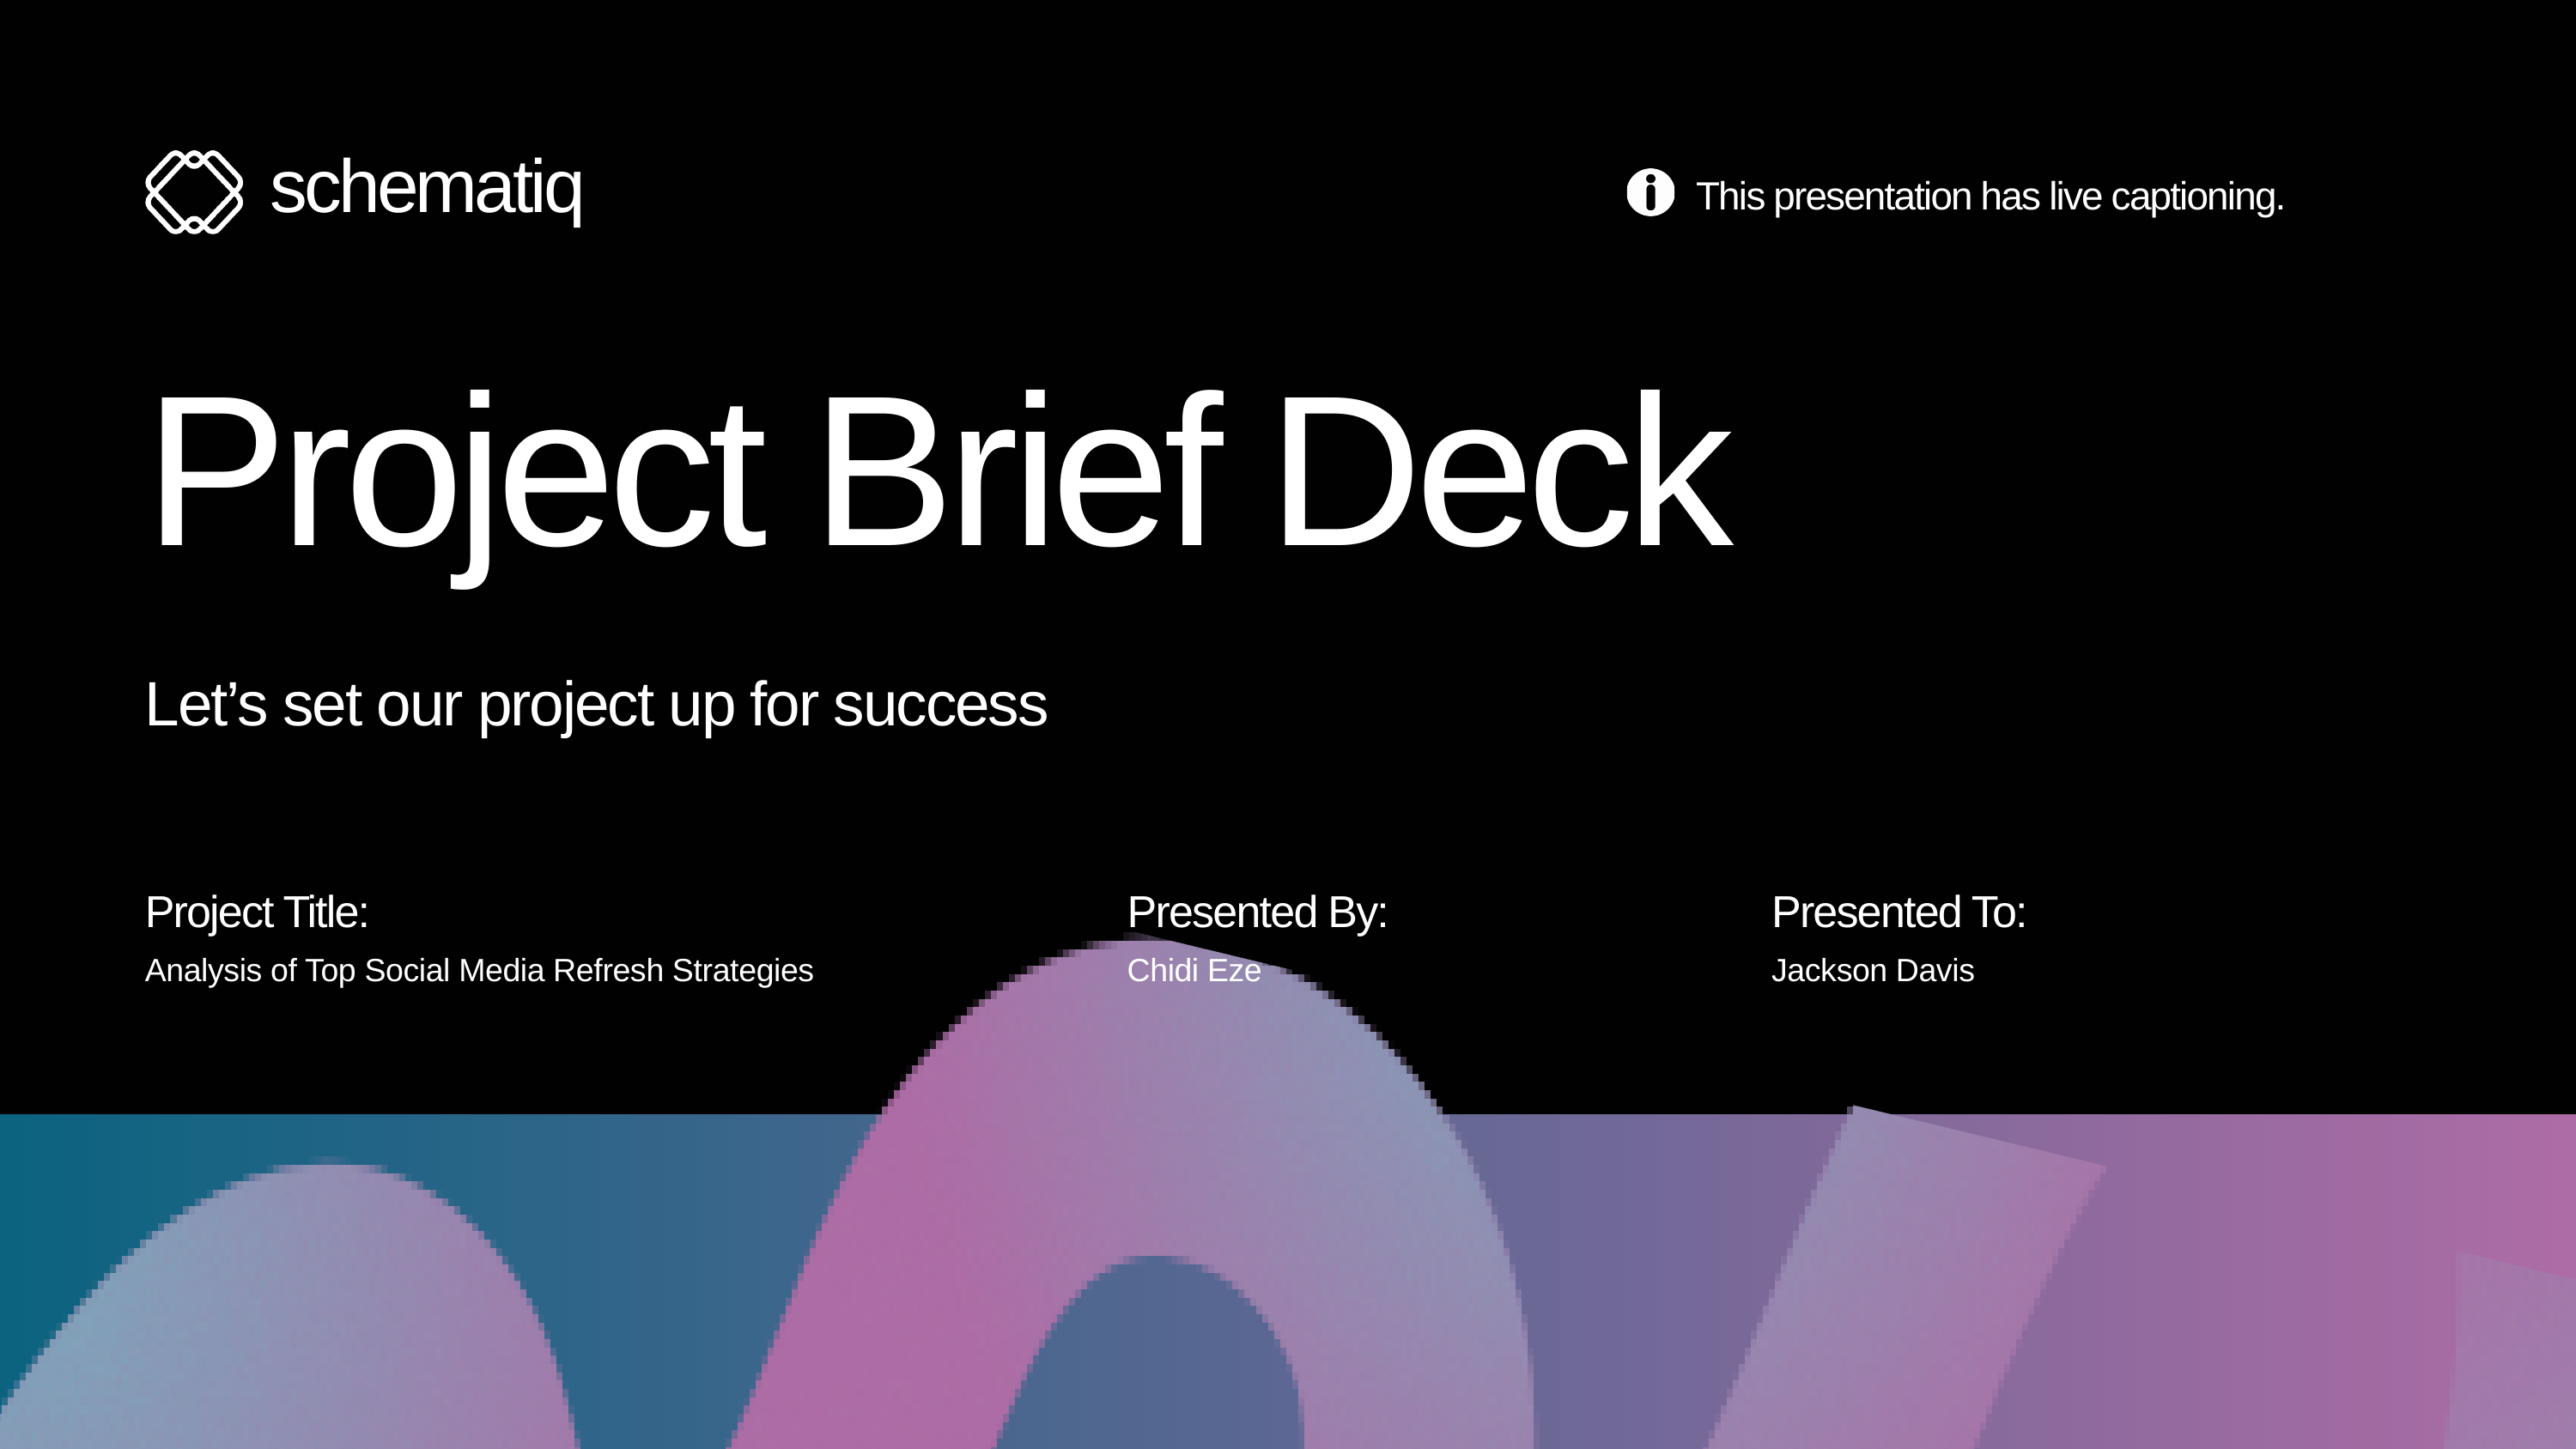

schematiq

This presentation has live captioning.
Project Brief Deck
Let’s set our project up for success
Project Title:
Analysis of Top Social Media Refresh Strategies
Presented By:
Chidi Eze
Presented To:
Jackson Davis